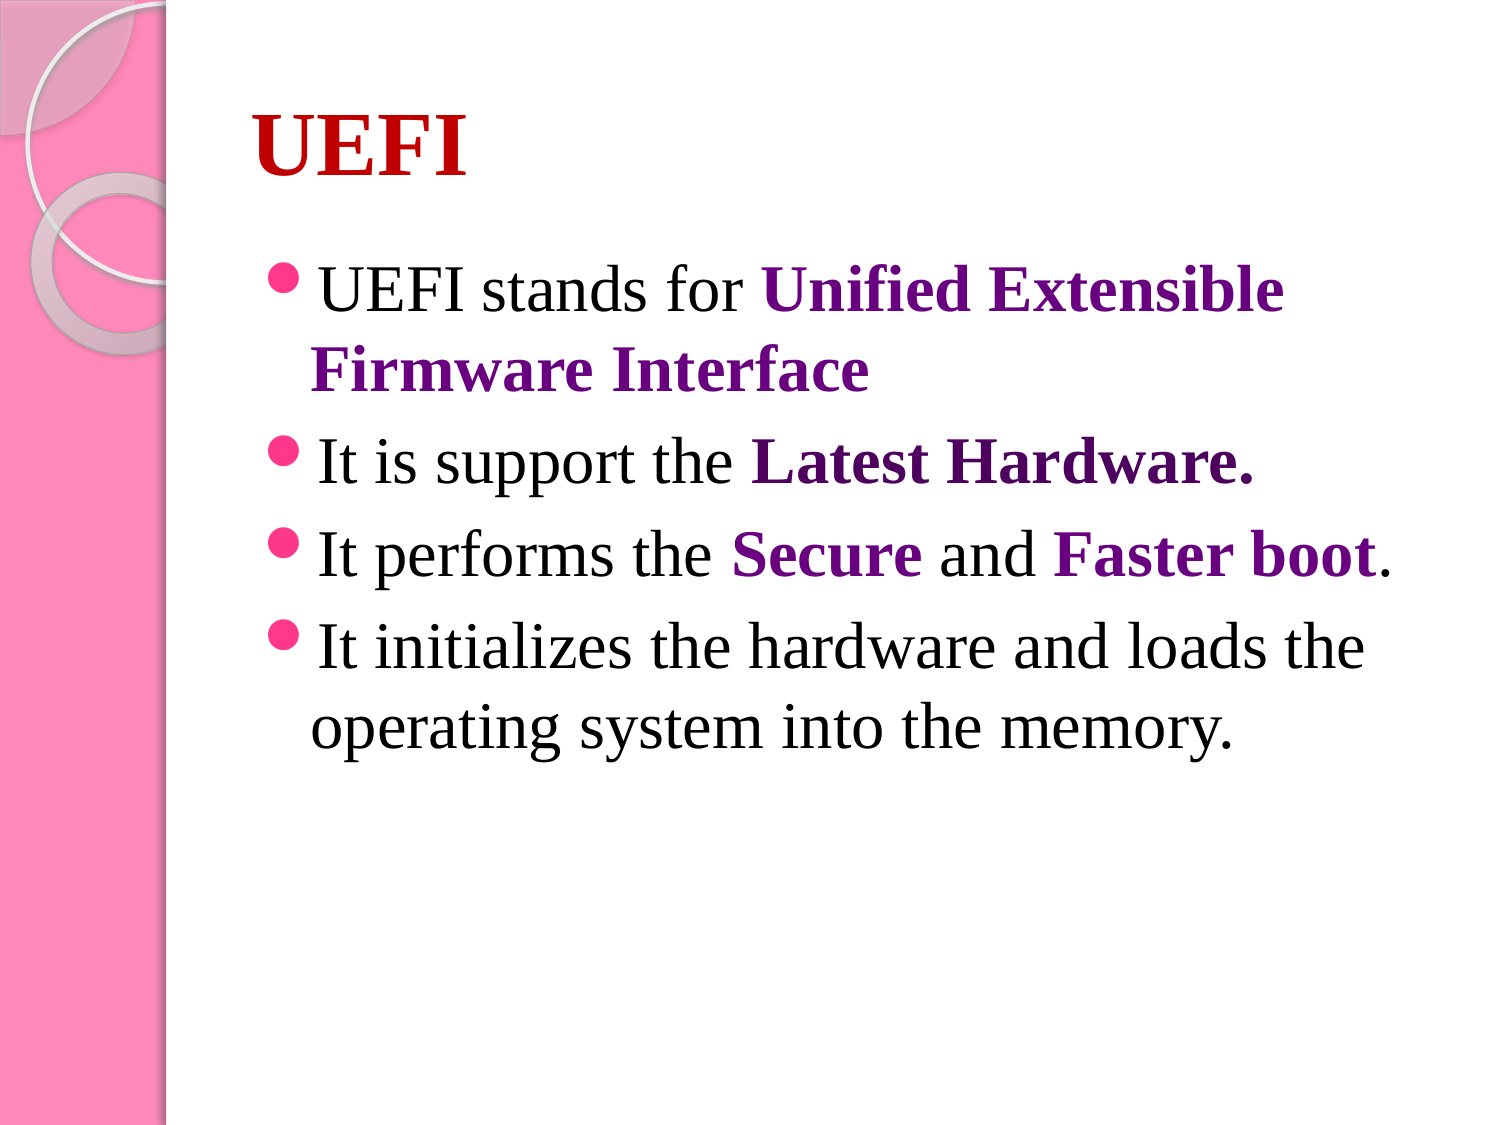

# UEFI
UEFI stands for Unified Extensible Firmware Interface
It is support the Latest Hardware.
It performs the Secure and Faster boot.
It initializes the hardware and loads the operating system into the memory.